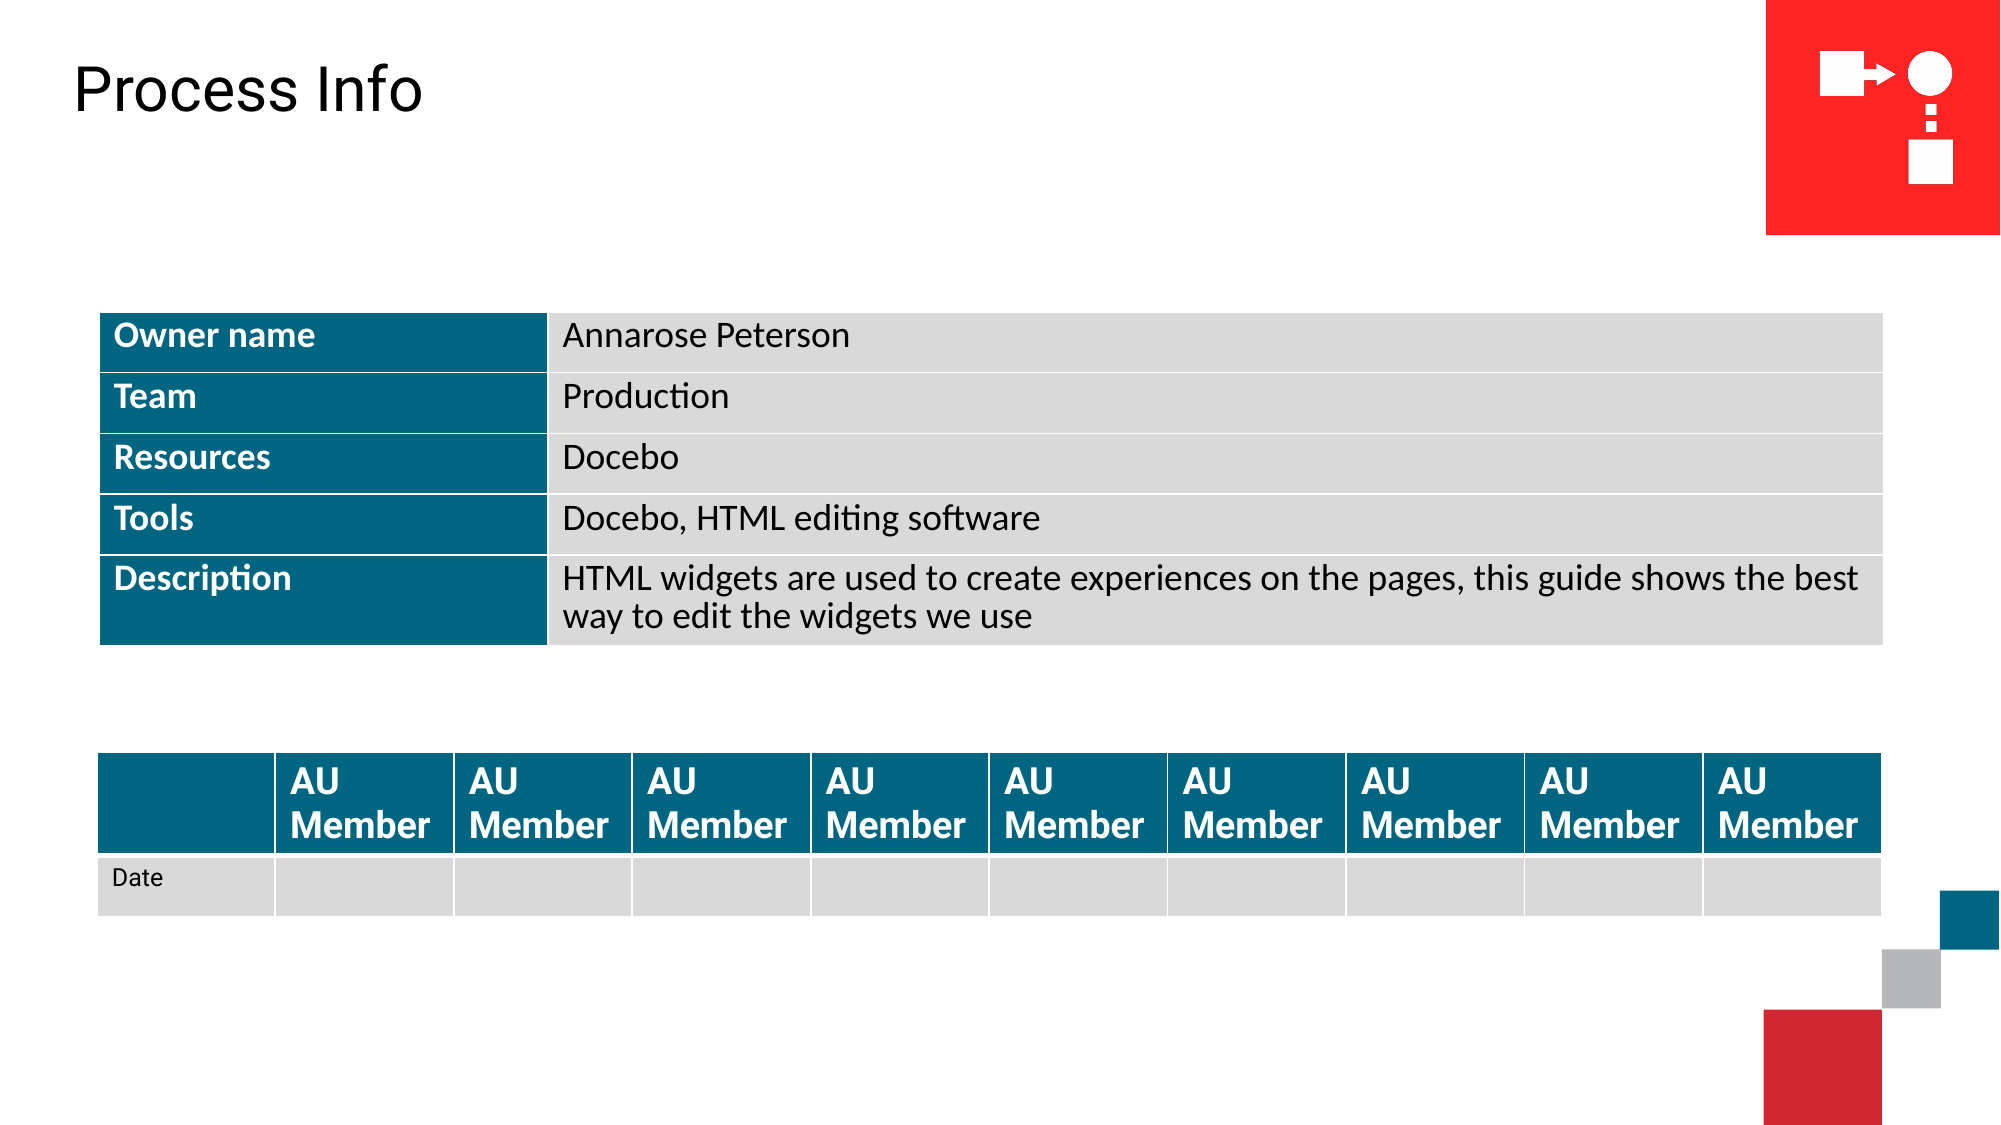

# Process Info
| Owner name | Annarose Peterson |
| --- | --- |
| Team | Production |
| Resources | Docebo |
| Tools | Docebo, HTML editing software |
| Description | HTML widgets are used to create experiences on the pages, this guide shows the best way to edit the widgets we use |
|  | AU Member | AU Member | AU Member | AU Member | AU Member | AU Member | AU Member | AU Member | AU Member |
| --- | --- | --- | --- | --- | --- | --- | --- | --- | --- |
| Date |  |  |  |  |  |  |  |  |  |